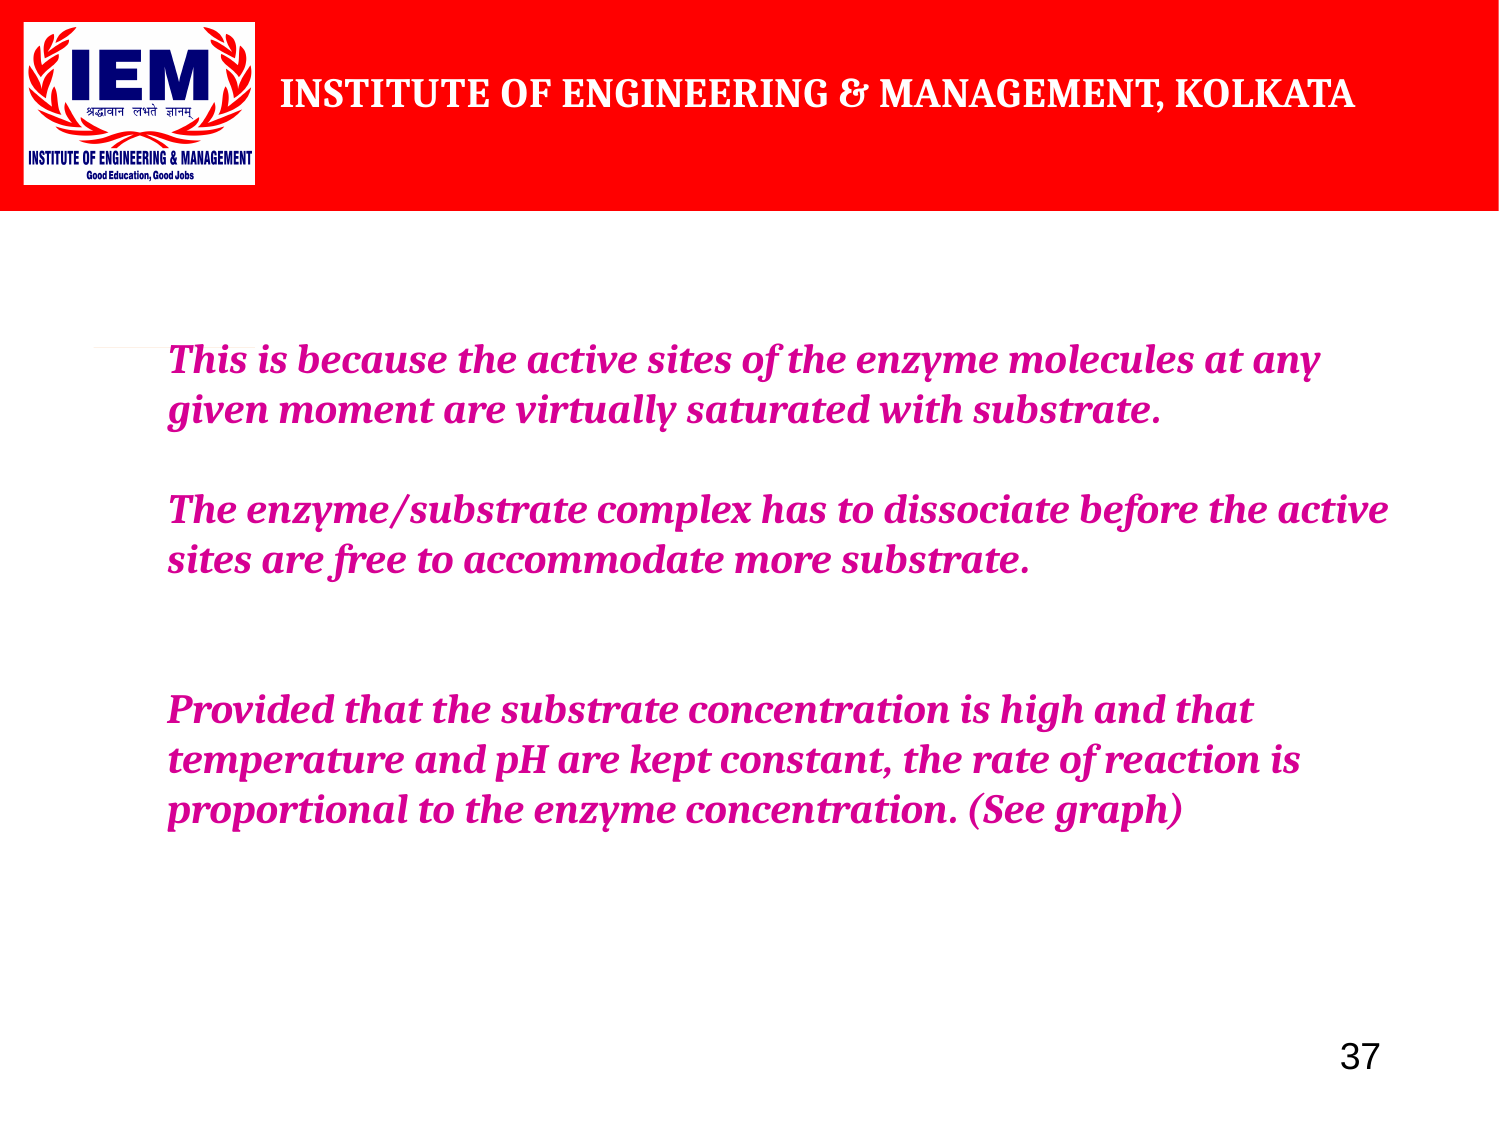

This is because the active sites of the enzyme molecules at any given moment are virtually saturated with substrate.

The enzyme/substrate complex has to dissociate before the active sites are free to accommodate more substrate.

Provided that the substrate concentration is high and that temperature and pH are kept constant, the rate of reaction is proportional to the enzyme concentration. (See graph)